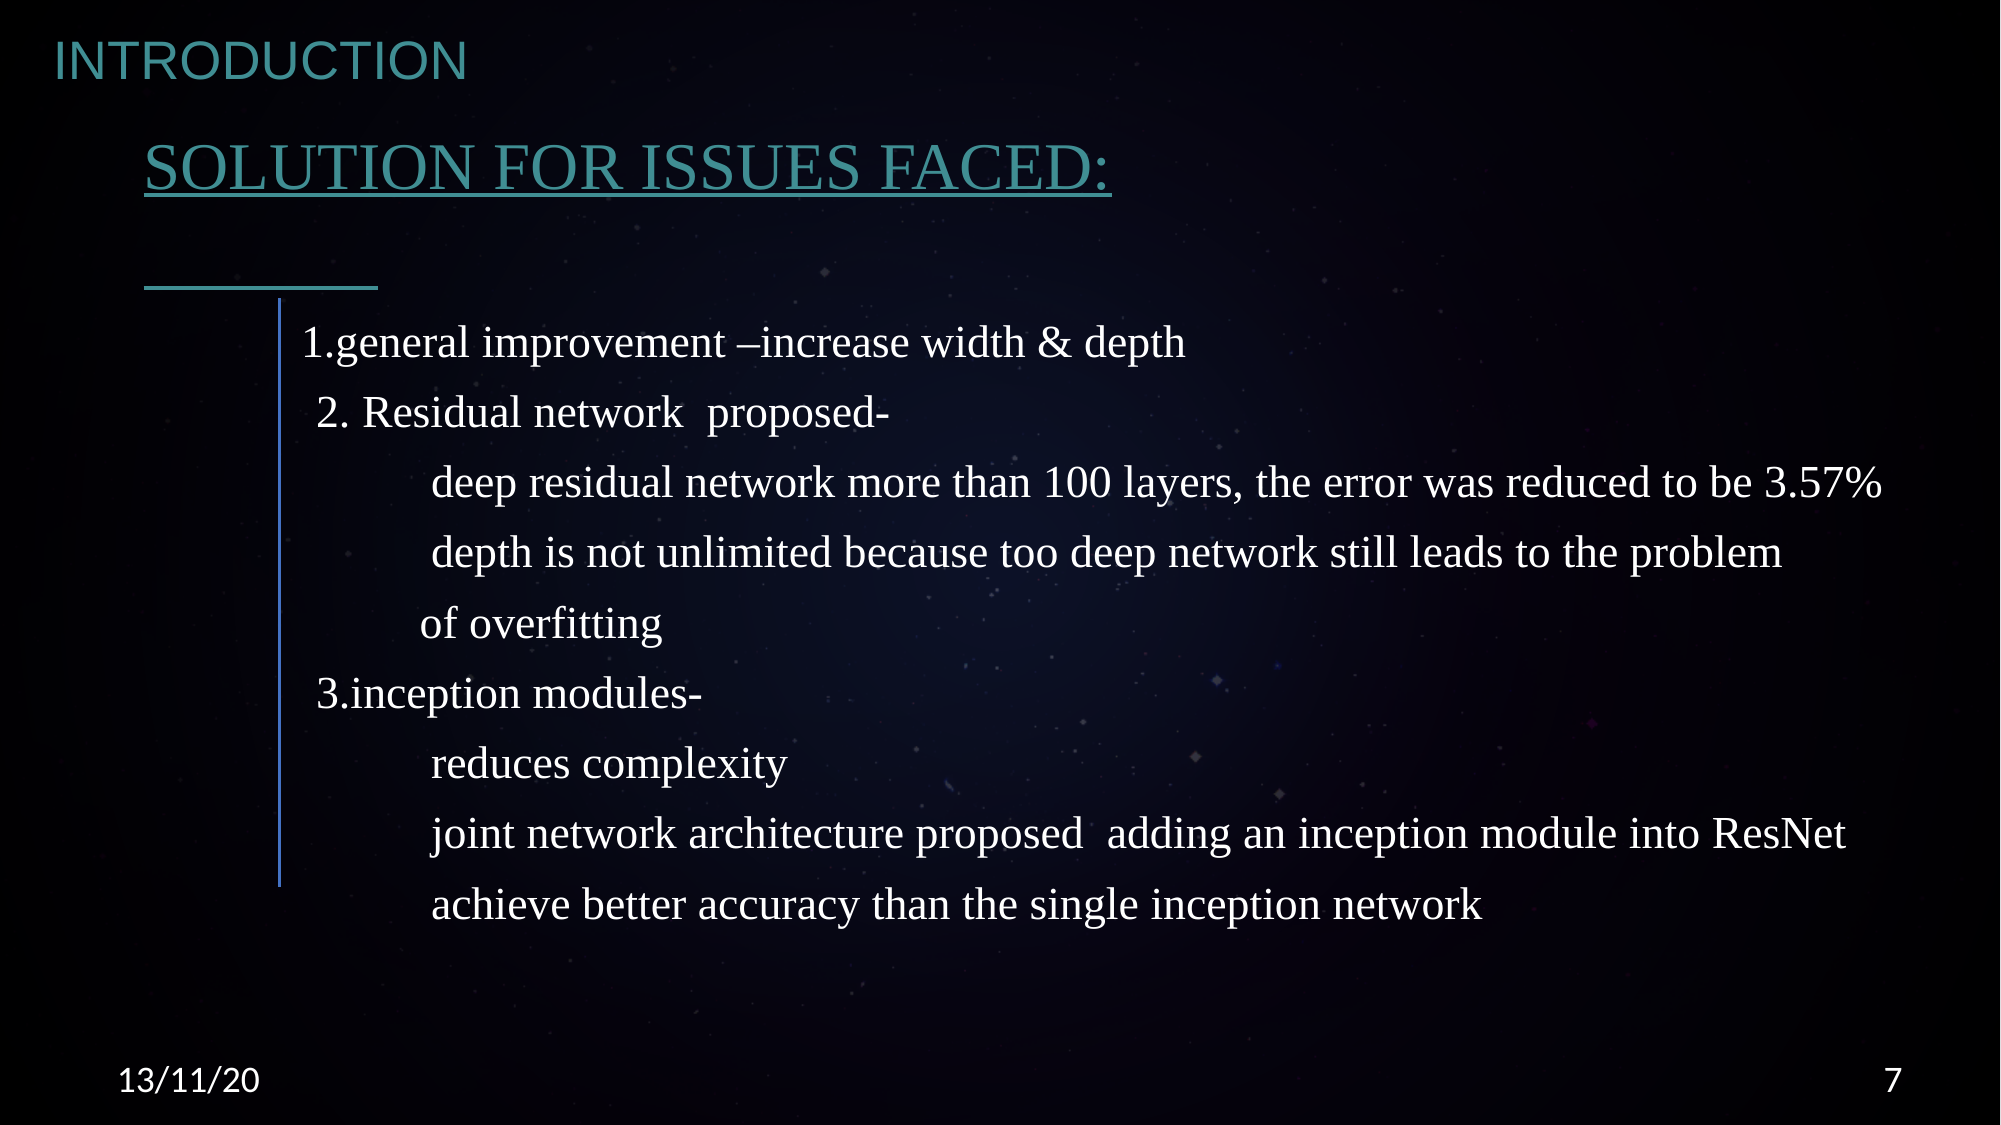

# INTRODUCTION
SOLUTION FOR ISSUES FACED:

               1.general improvement –increase width & depth
               2. Residual network  proposed-
                         deep residual network more than 100 layers, the error was reduced to be 3.57%
                         depth is not unlimited because too deep network still leads to the problem
                        of overfitting
               3.inception modules-
                         reduces complexity
                         joint network architecture proposed  adding an inception module into ResNet
                         achieve better accuracy than the single inception network

13/11/20
7